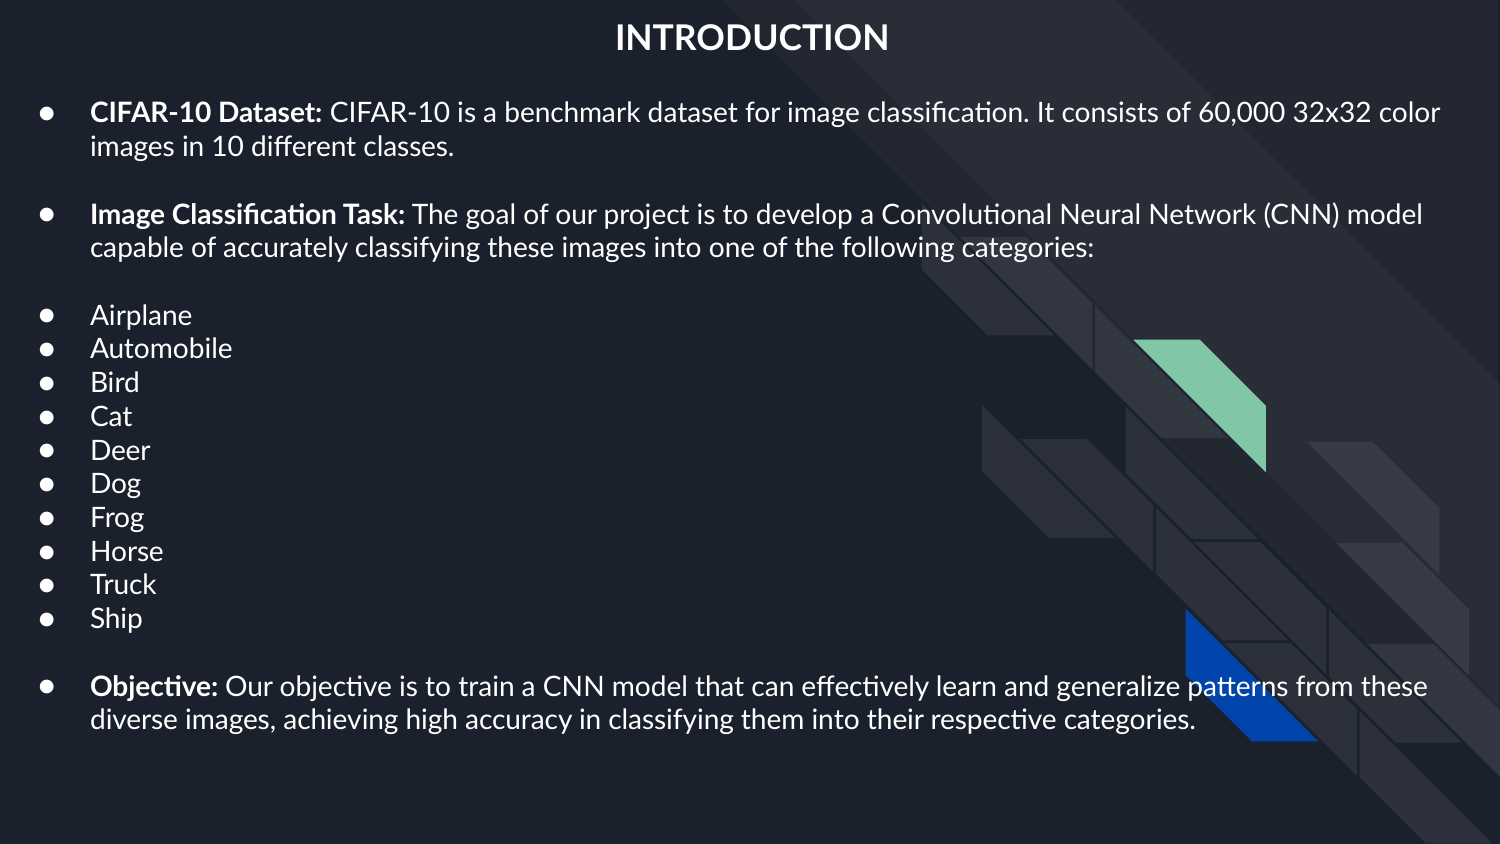

INTRODUCTION

CIFAR-10 Dataset: CIFAR-10 is a benchmark dataset for image classification. It consists of 60,000 32x32 color images in 10 different classes.

Image Classification Task: The goal of our project is to develop a Convolutional Neural Network (CNN) model capable of accurately classifying these images into one of the following categories:

Airplane
Automobile
Bird
Cat
Deer
Dog
Frog
Horse
Truck
Ship

Objective: Our objective is to train a CNN model that can effectively learn and generalize patterns from these diverse images, achieving high accuracy in classifying them into their respective categories.